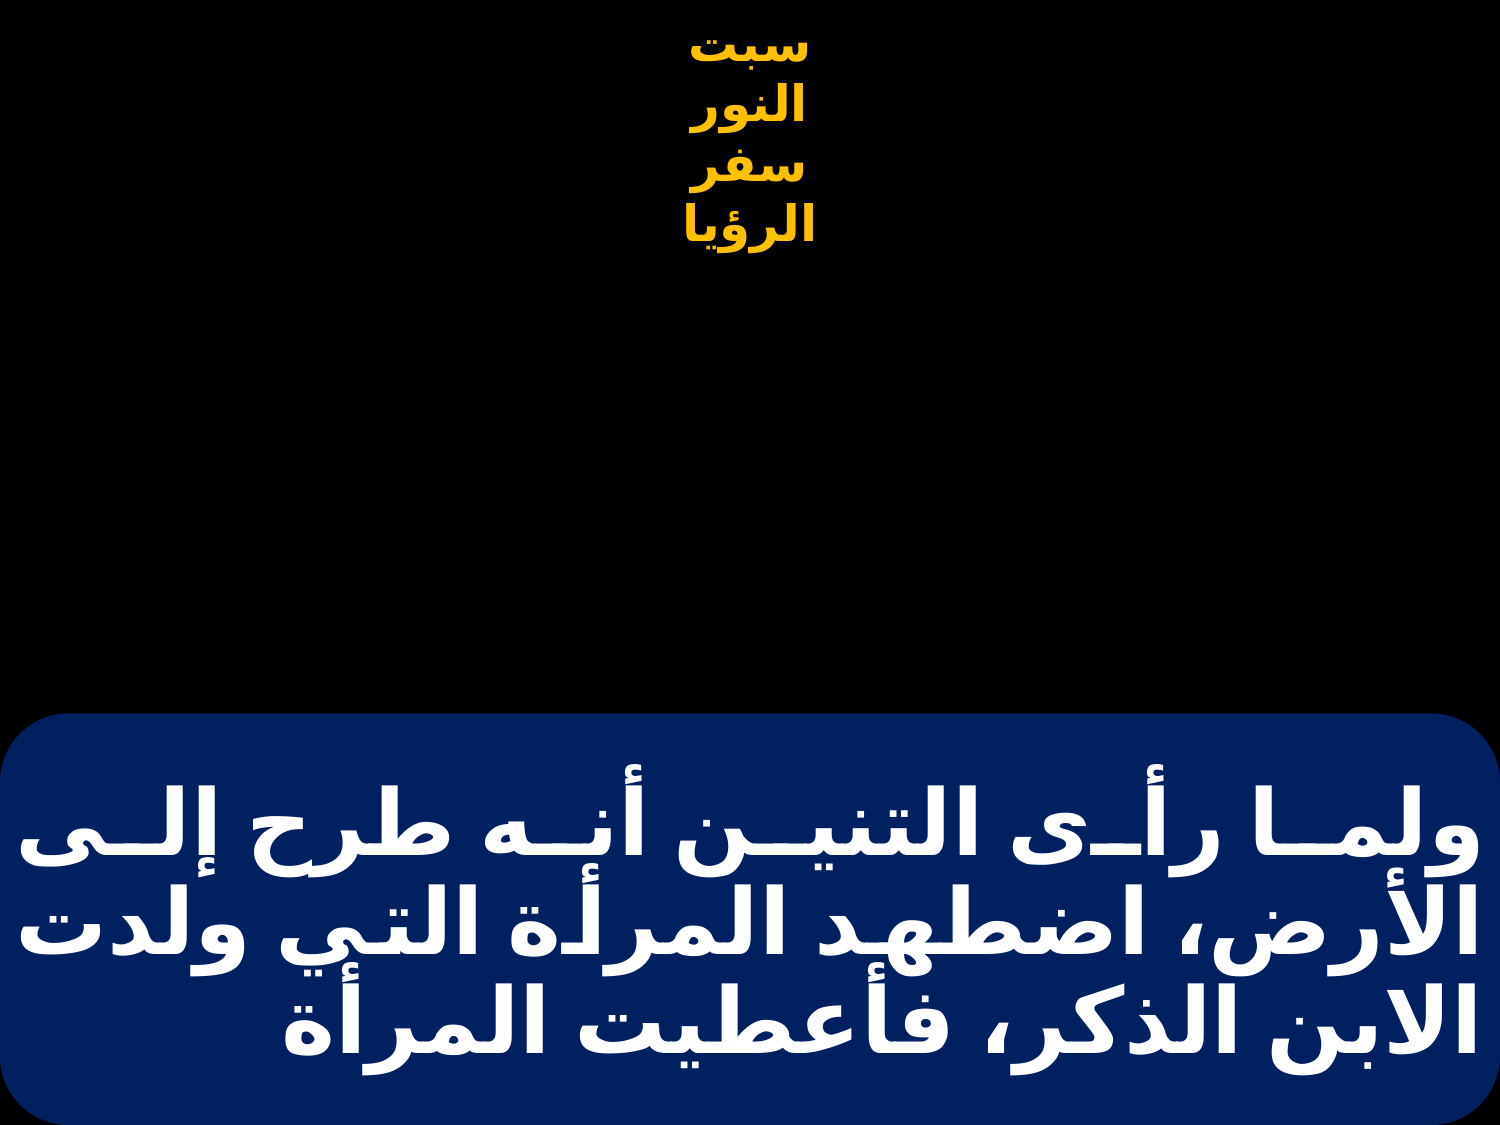

# ولما رأى التنين أنه طرح إلى الأرض، اضطهد المرأة التي ولدت الابن الذكر، فأعطيت المرأة